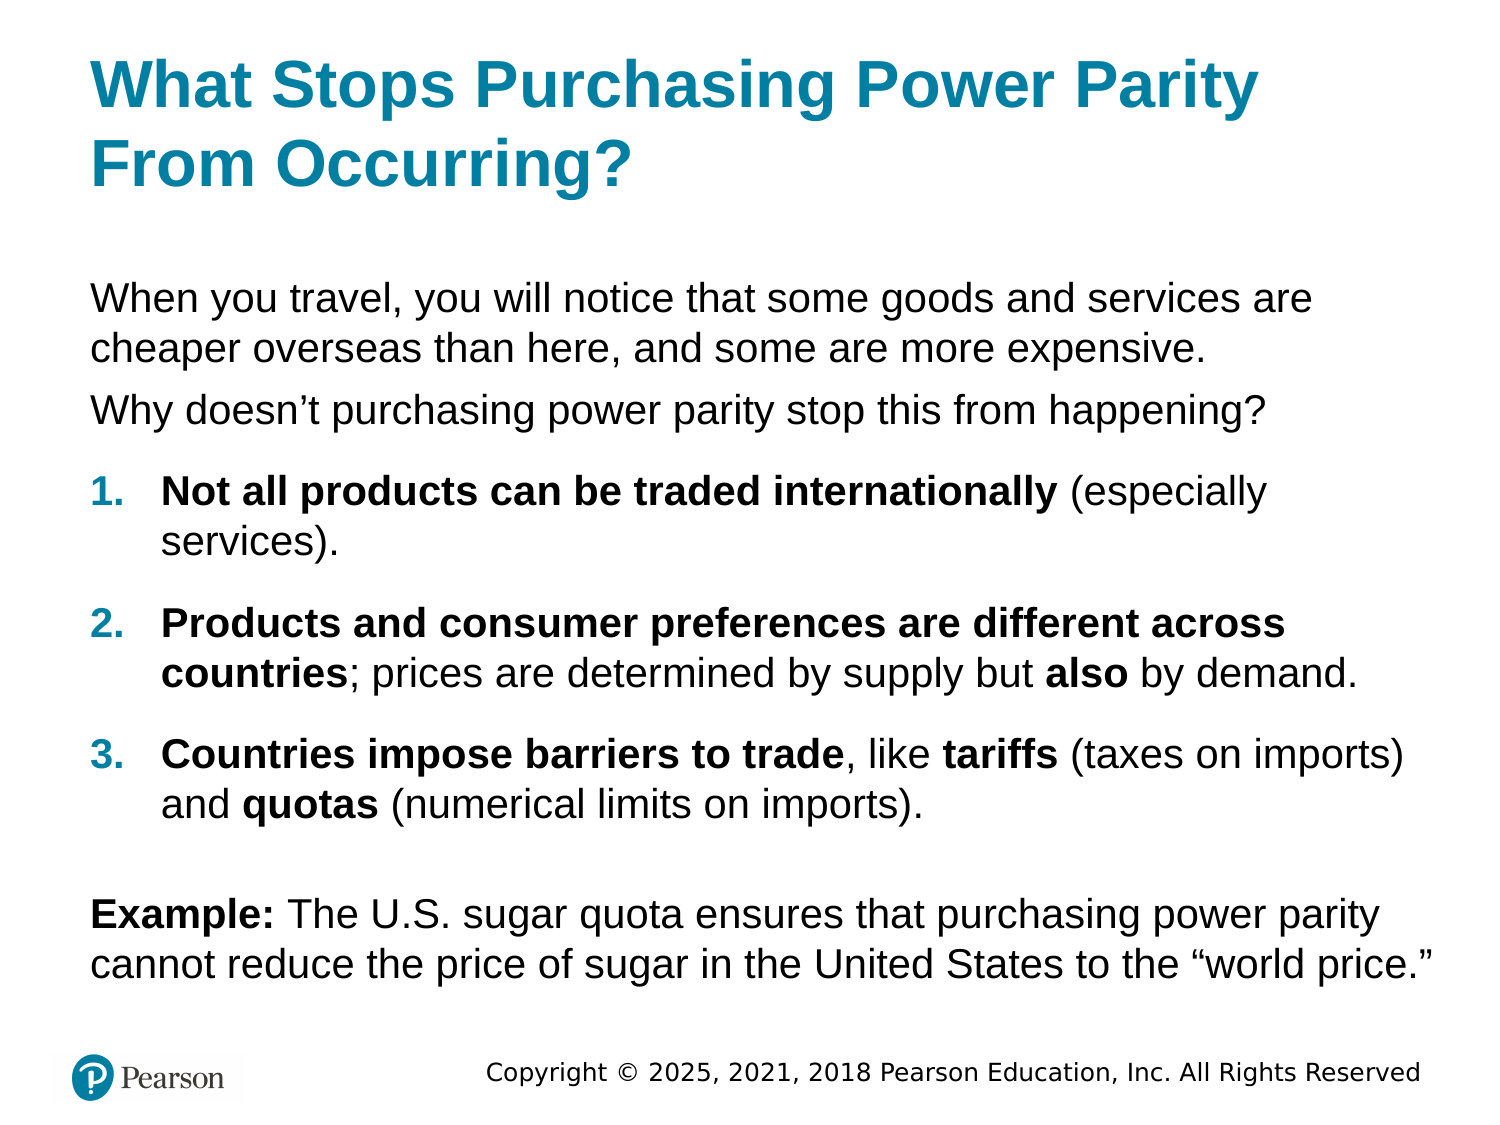

# What Stops Purchasing Power Parity From Occurring?
When you travel, you will notice that some goods and services are cheaper overseas than here, and some are more expensive.
Why doesn’t purchasing power parity stop this from happening?
Not all products can be traded internationally (especially services).
Products and consumer preferences are different across countries; prices are determined by supply but also by demand.
Countries impose barriers to trade, like tariffs (taxes on imports) and quotas (numerical limits on imports).
Example: The U.S. sugar quota ensures that purchasing power parity cannot reduce the price of sugar in the United States to the “world price.”